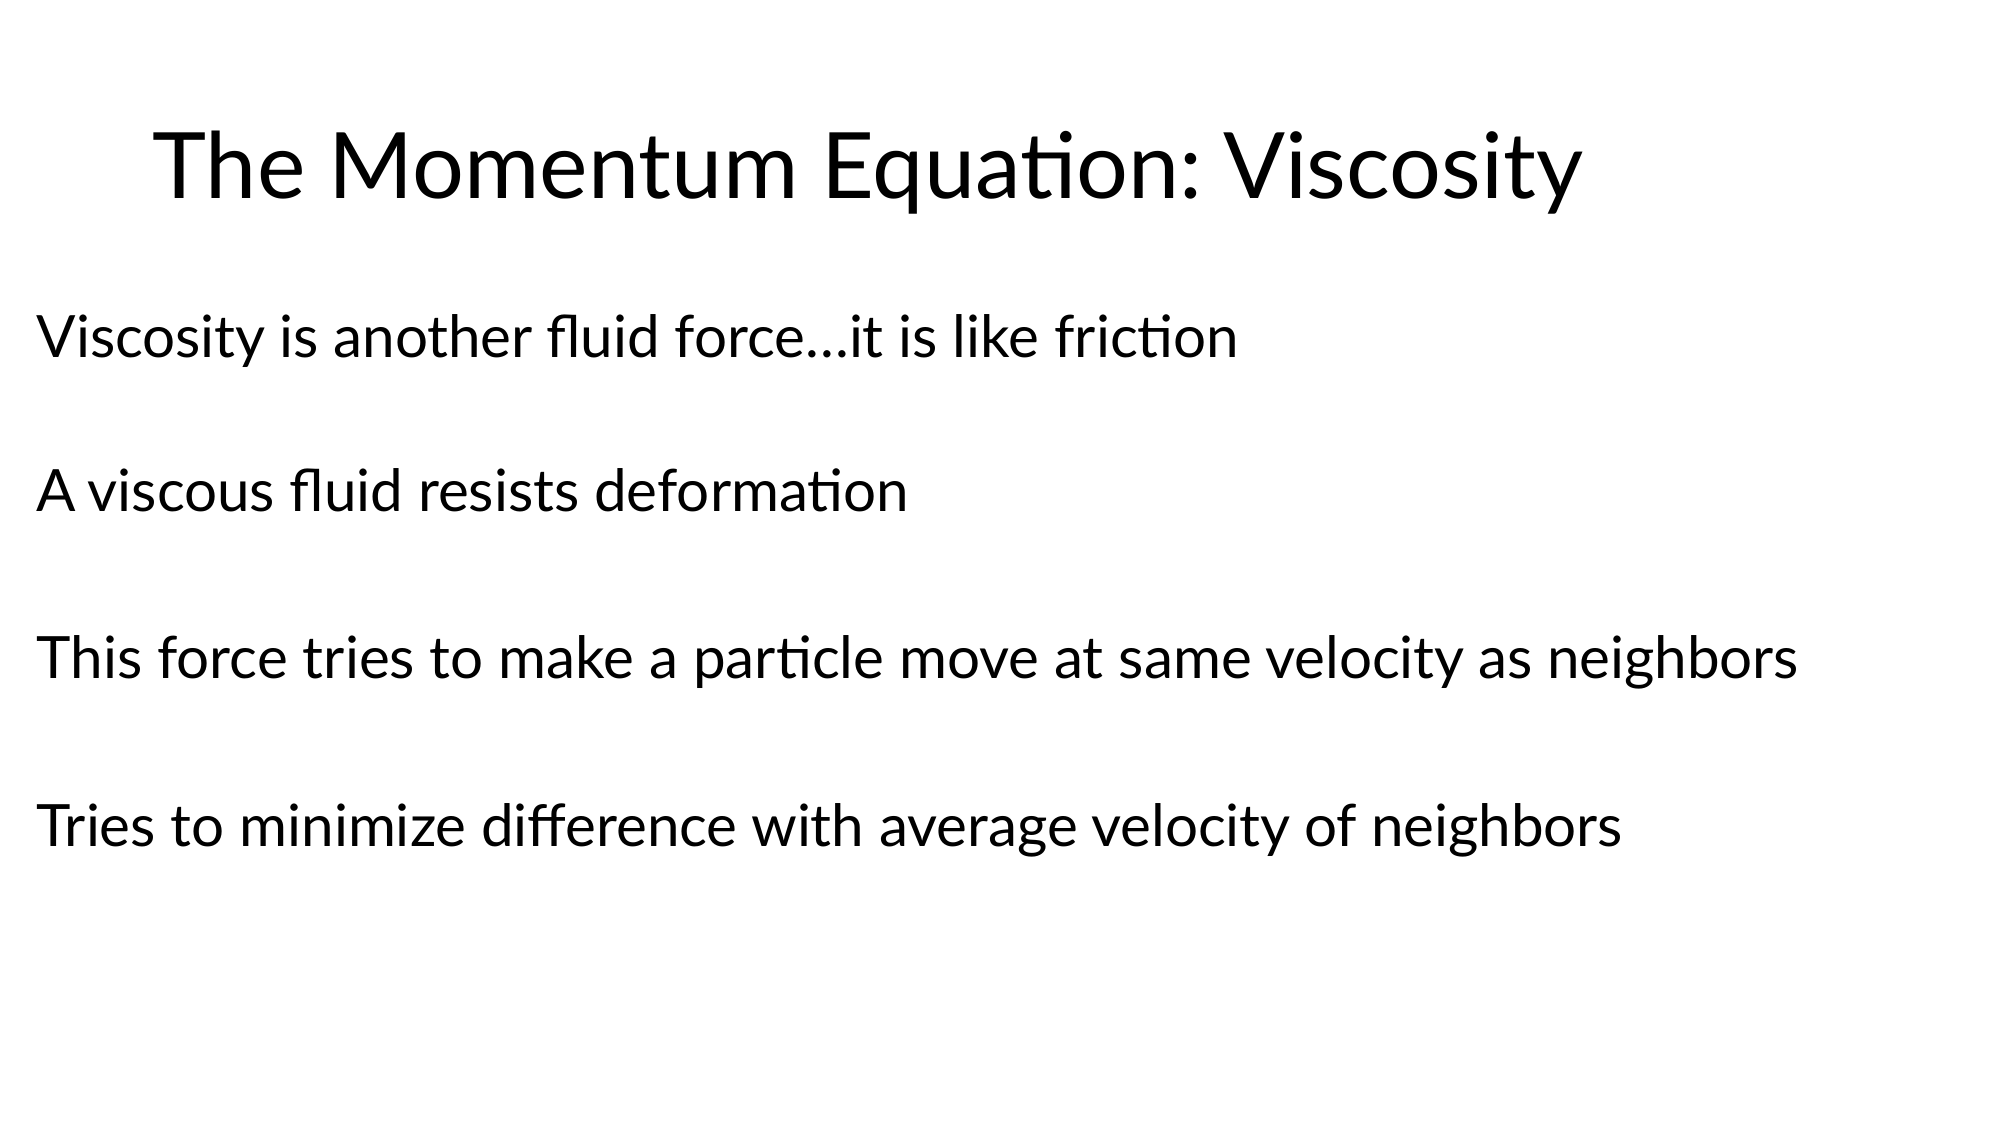

# The Momentum Equation: Viscosity
Viscosity is another fluid force…it is like friction
A viscous fluid resists deformation

This force tries to make a particle move at same velocity as neighbors

Tries to minimize difference with average velocity of neighbors